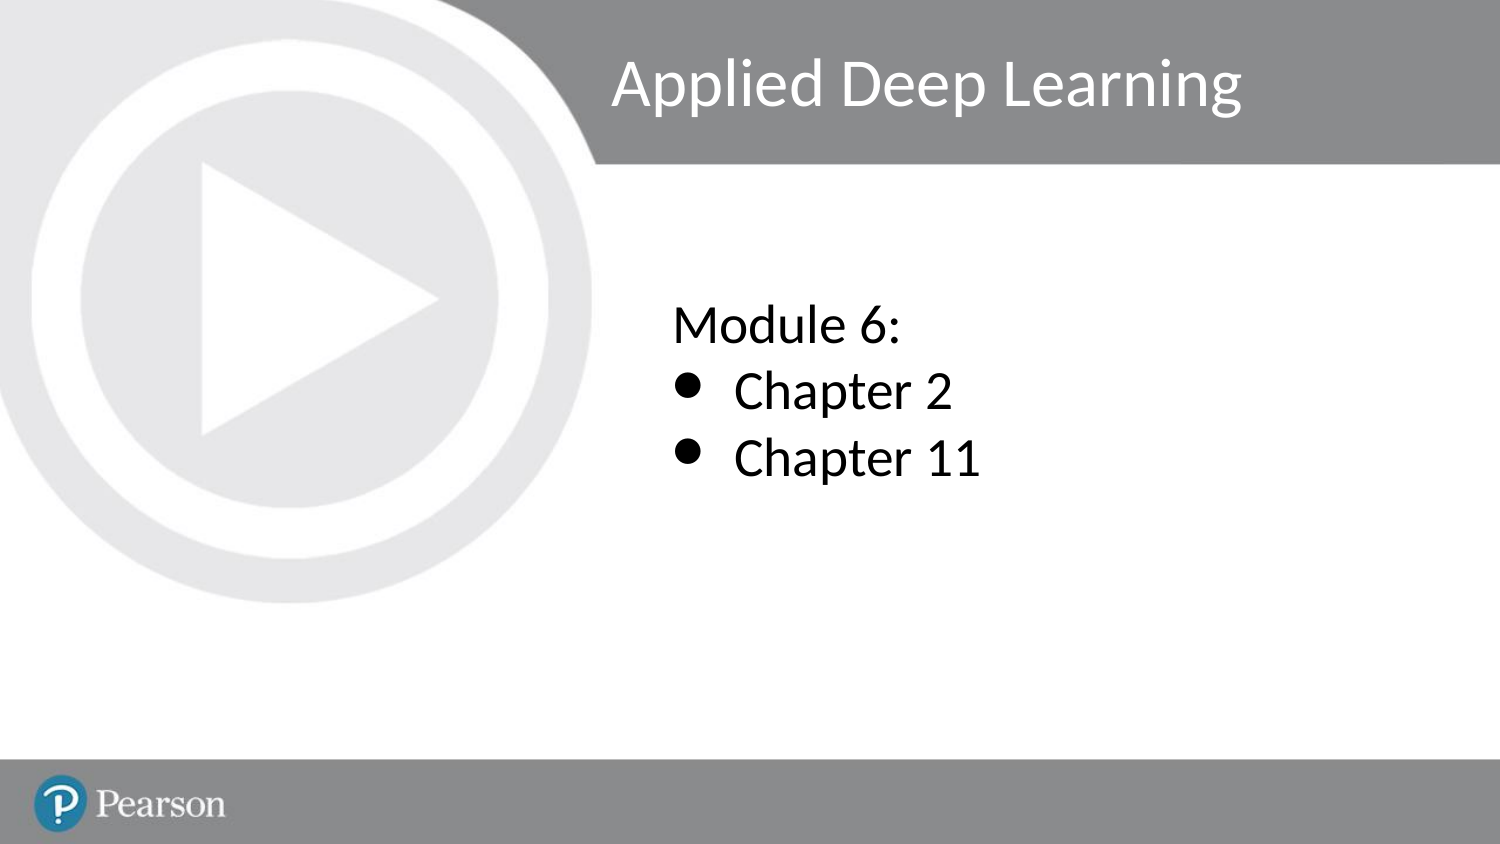

Applied Deep Learning
Module 6:
Chapter 2
Chapter 11